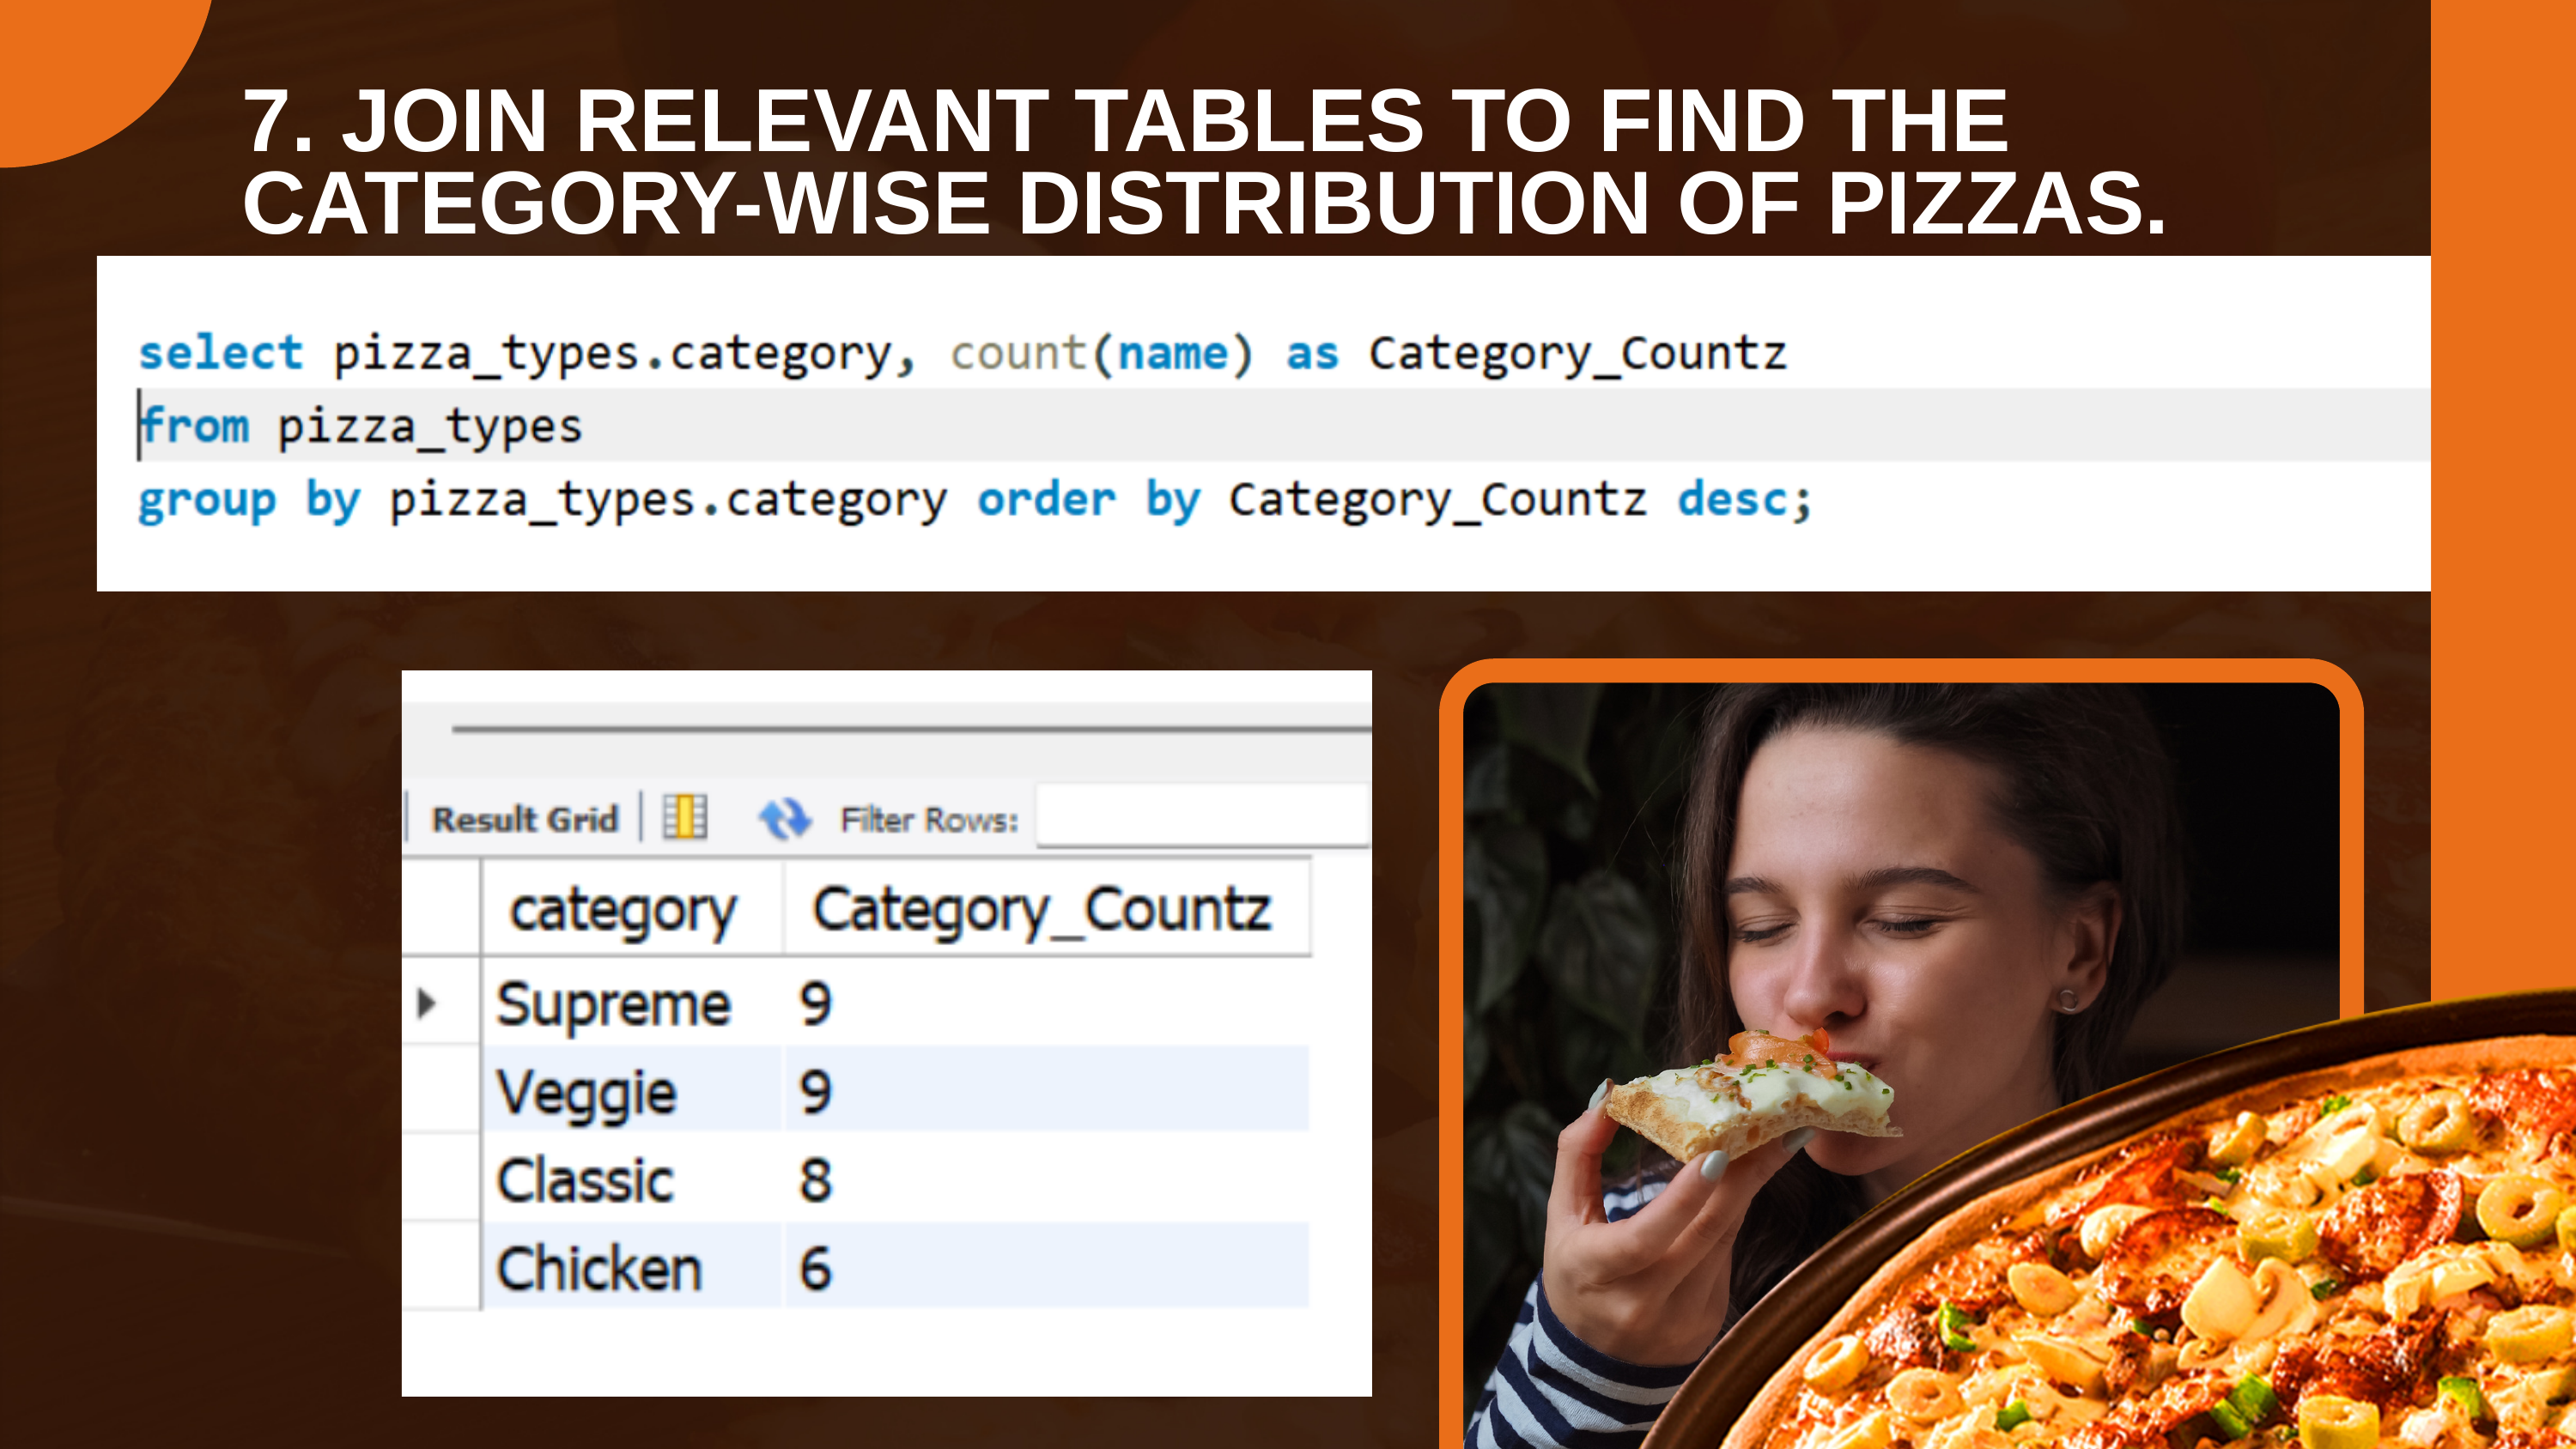

7. JOIN RELEVANT TABLES TO FIND THE CATEGORY-WISE DISTRIBUTION OF PIZZAS.